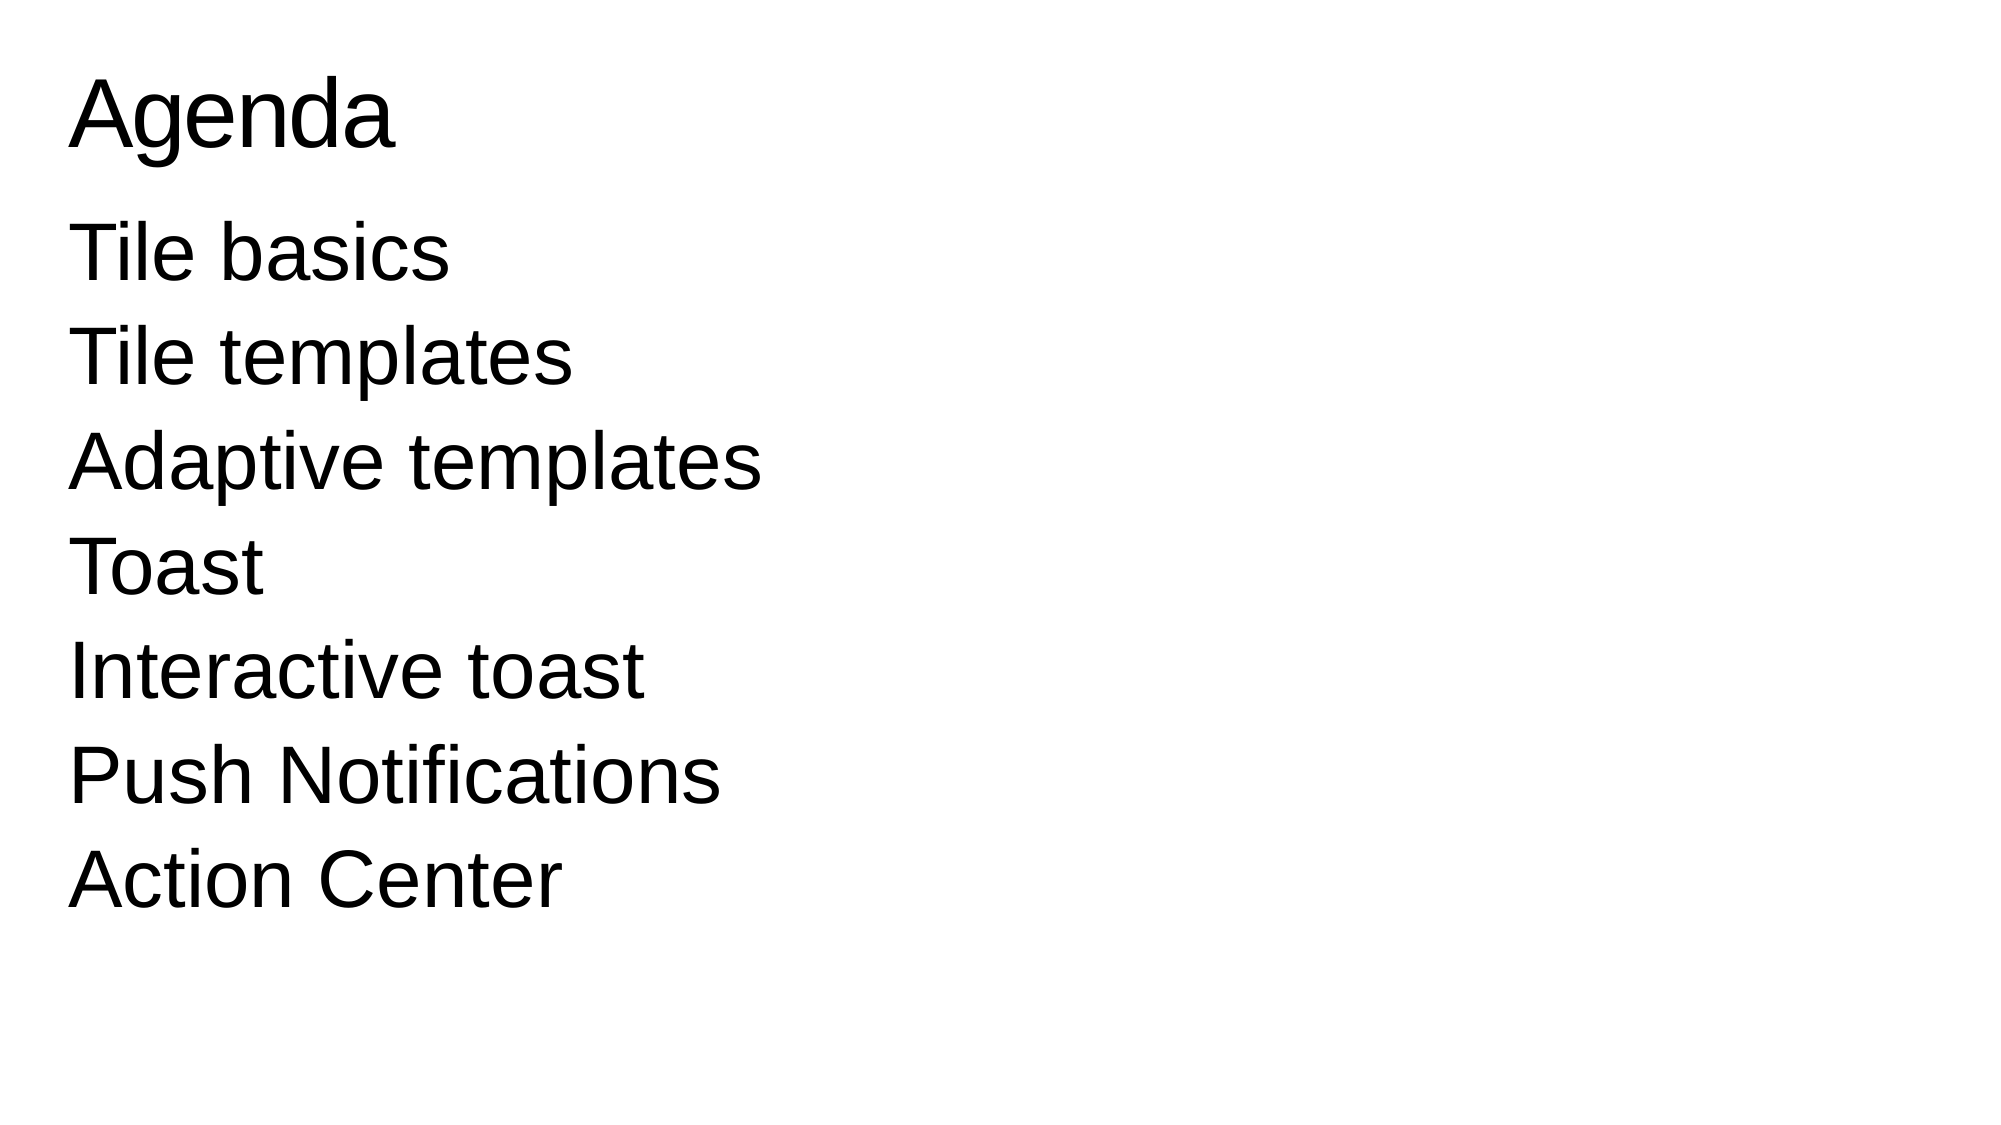

# Agenda
Tile basics
Tile templates
Adaptive templates
Toast
Interactive toast
Push Notifications
Action Center